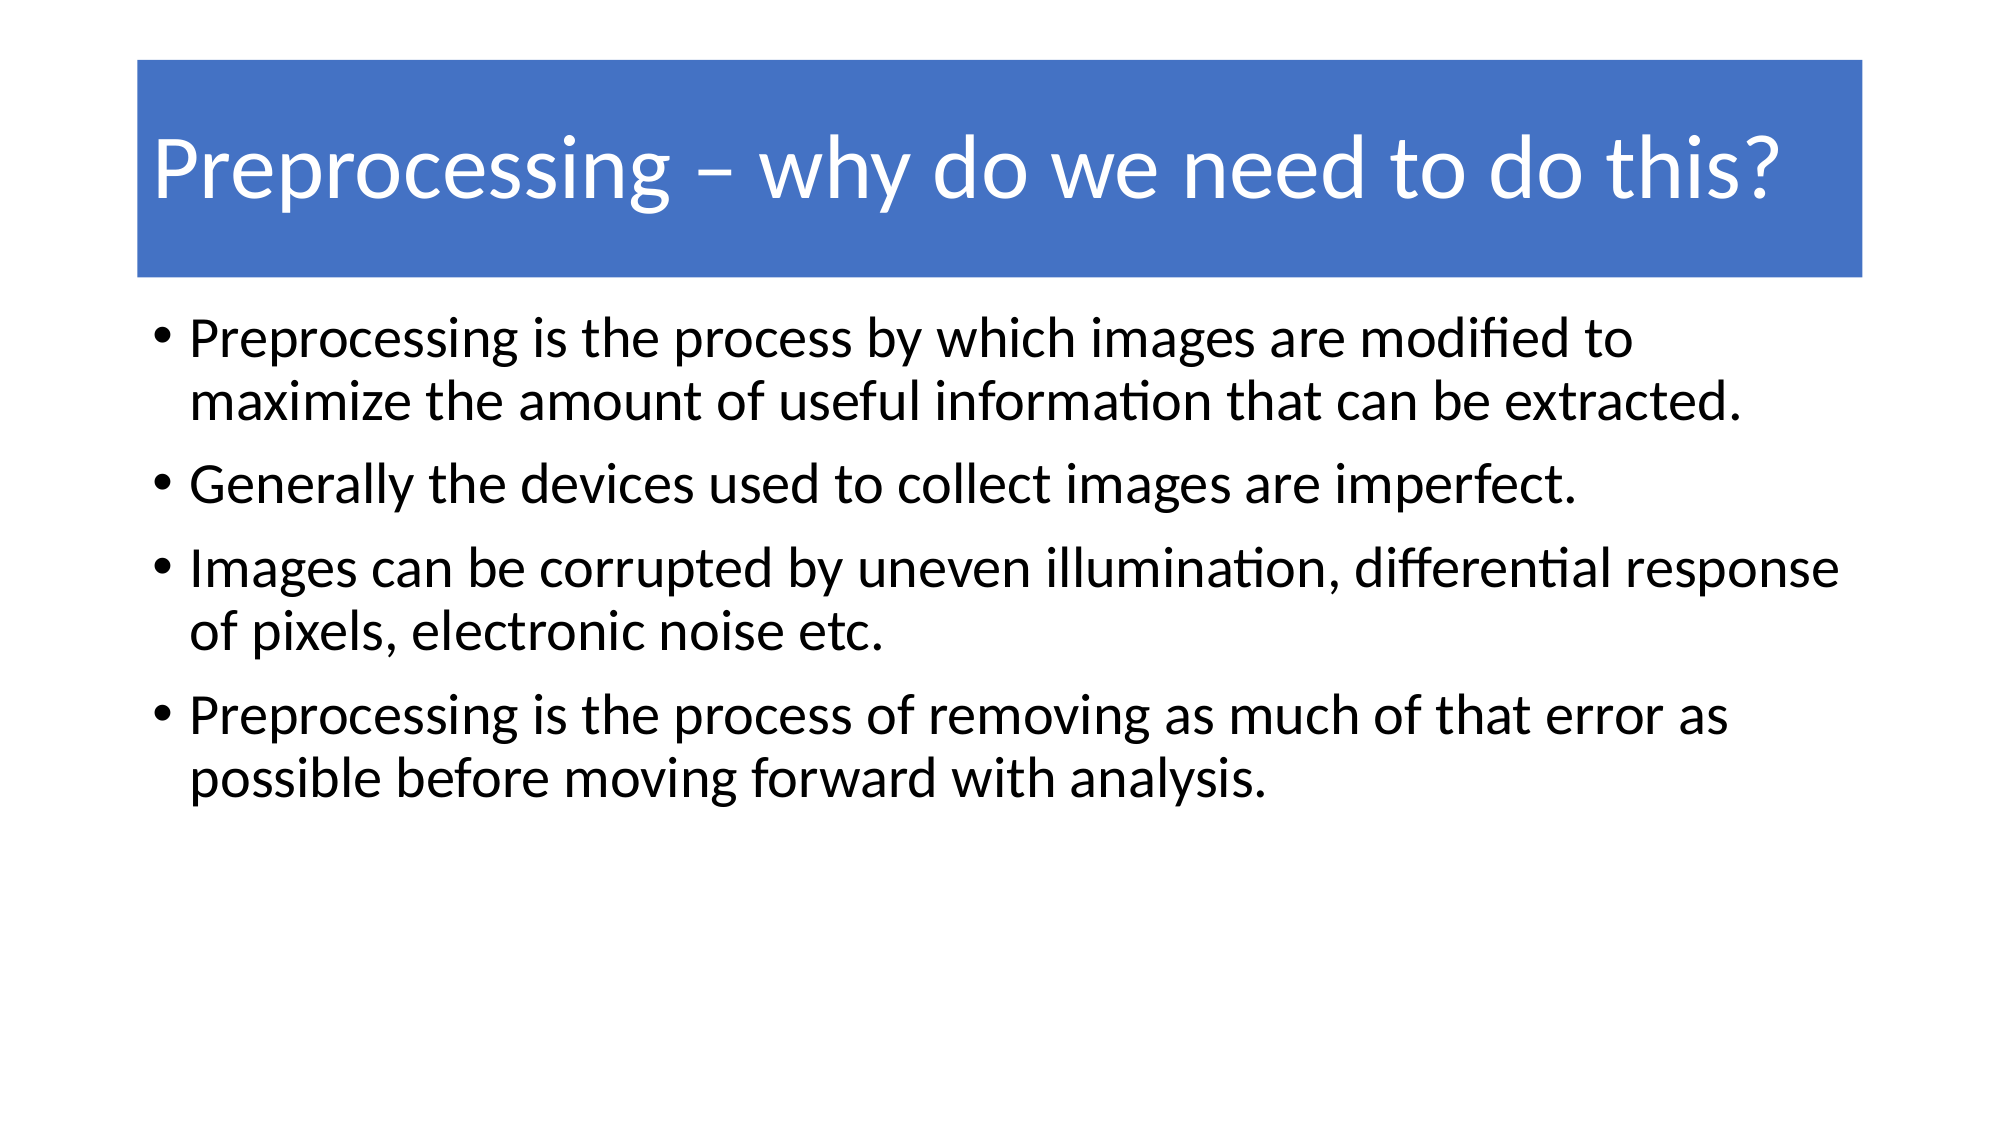

# Preprocessing – why do we need to do this?
Preprocessing is the process by which images are modified to maximize the amount of useful information that can be extracted.
Generally the devices used to collect images are imperfect.
Images can be corrupted by uneven illumination, differential response of pixels, electronic noise etc.
Preprocessing is the process of removing as much of that error as possible before moving forward with analysis.